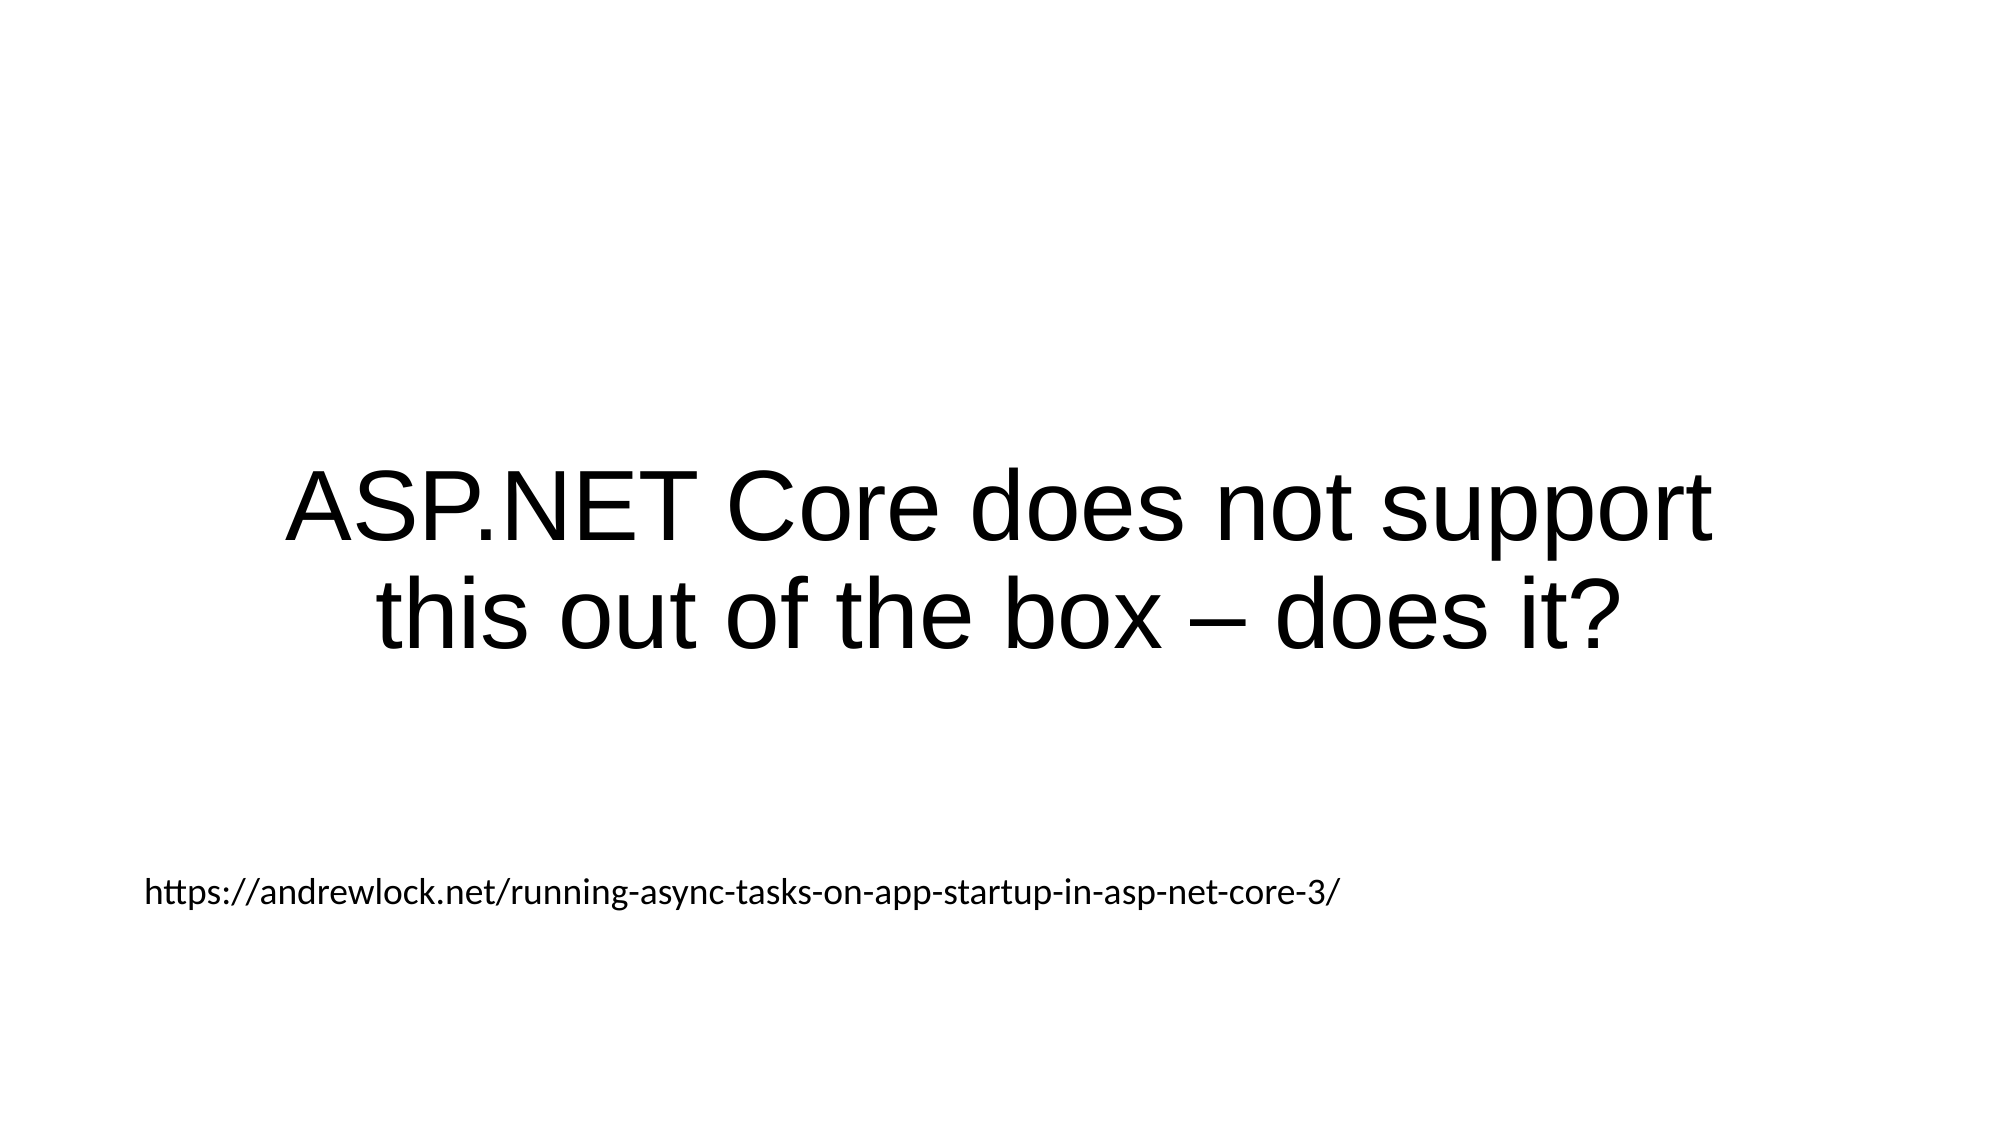

# ASP.NET Core does not support this out of the box – does it?
https://andrewlock.net/running-async-tasks-on-app-startup-in-asp-net-core-3/